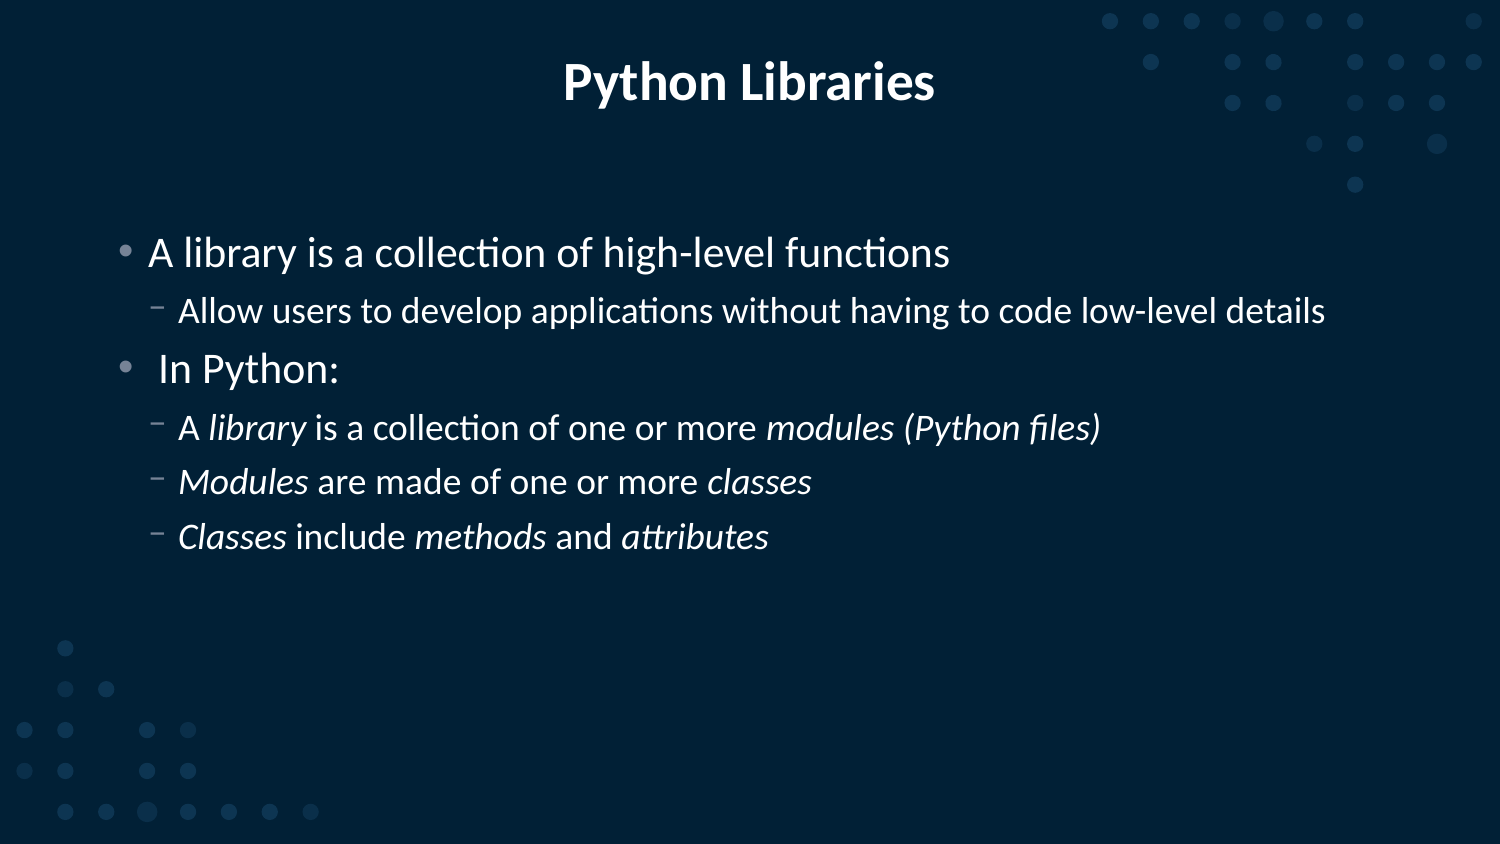

# Python Libraries

A library is a collection of high-level functions
Allow users to develop applications without having to code low-level details
 In Python:
A library is a collection of one or more modules (Python files)
Modules are made of one or more classes
Classes include methods and attributes